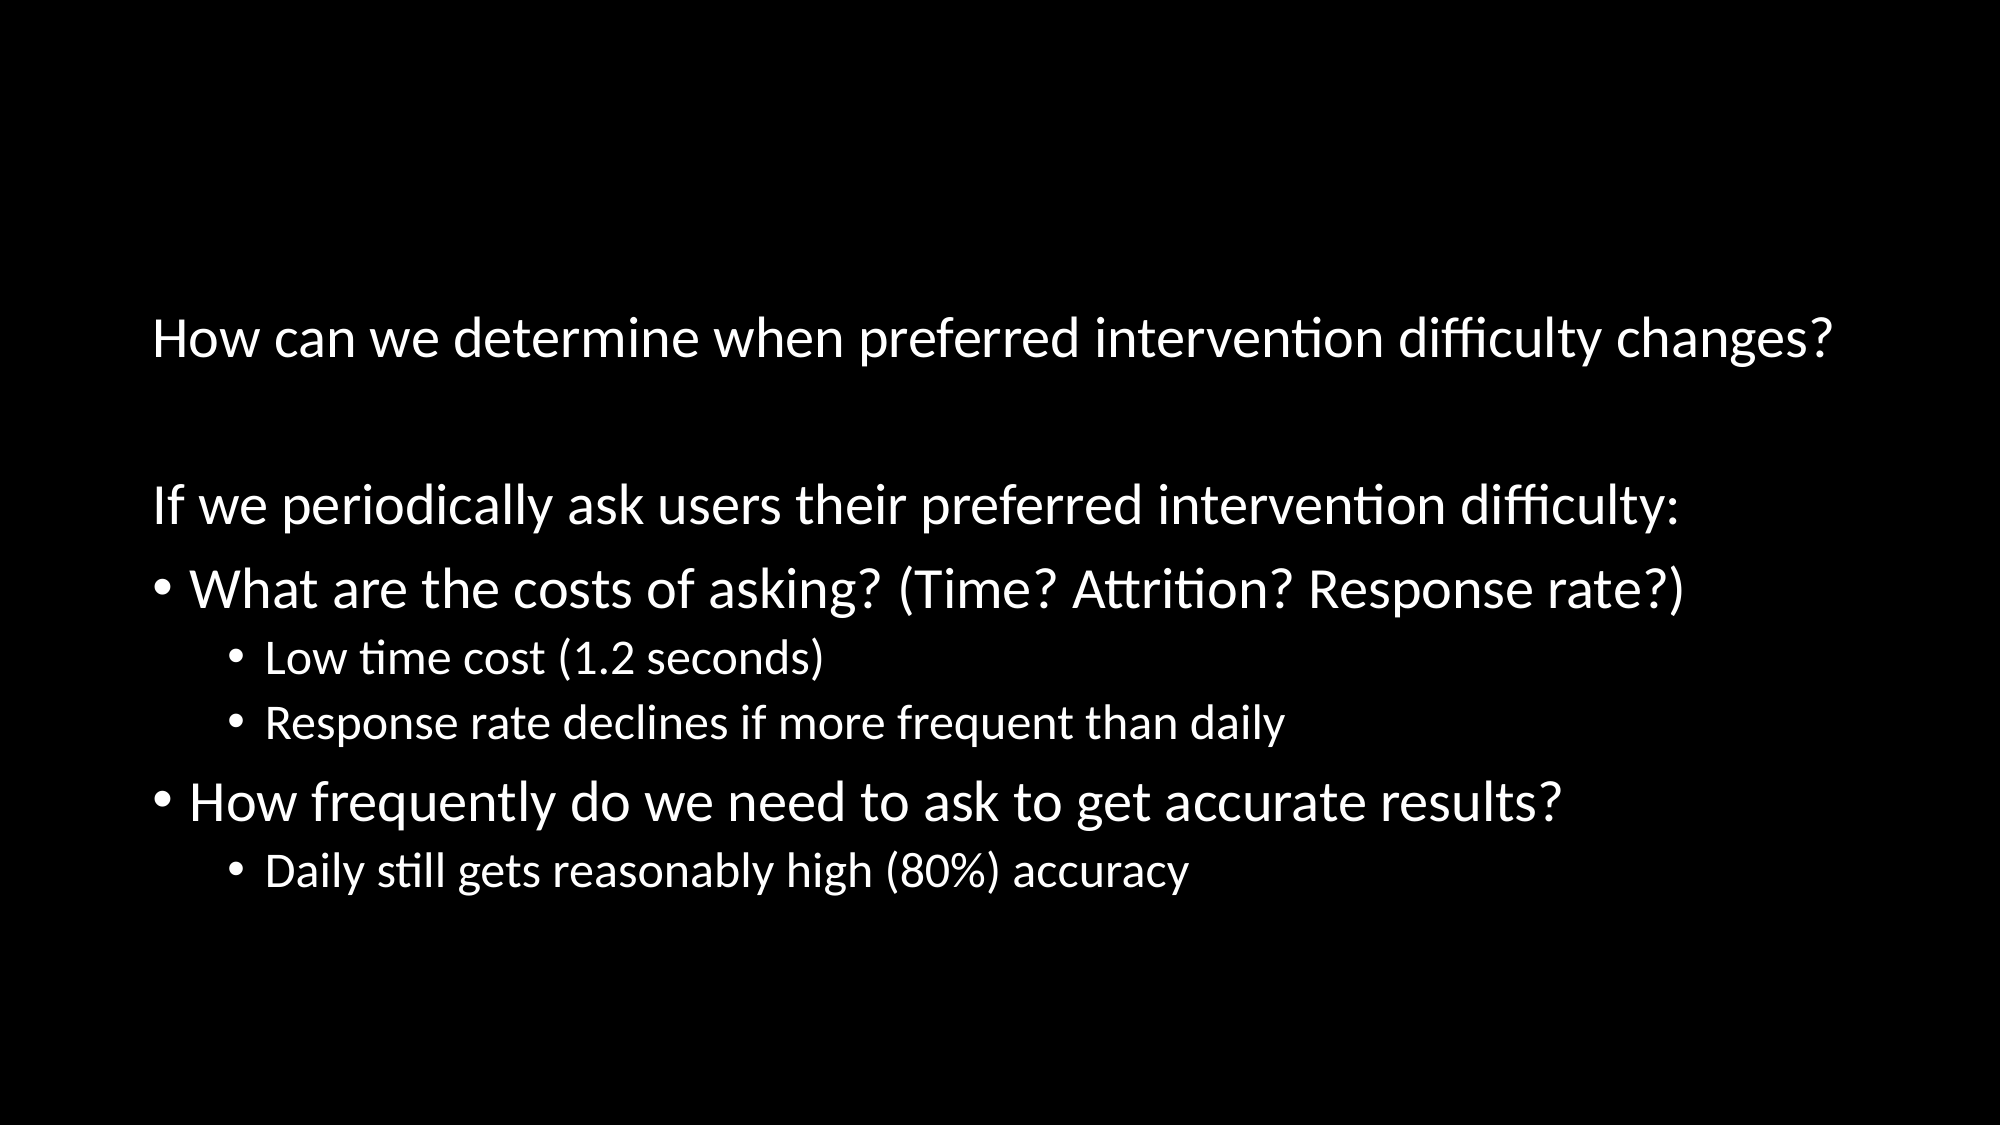

How can we determine when preferred intervention difficulty changes?

If we periodically ask users their preferred intervention difficulty:
What are the costs of asking? (Time? Attrition? Response rate?)
Low time cost (1.2 seconds)
Response rate declines if more frequent than daily
How frequently do we need to ask to get accurate results?
Daily still gets reasonably high (80%) accuracy